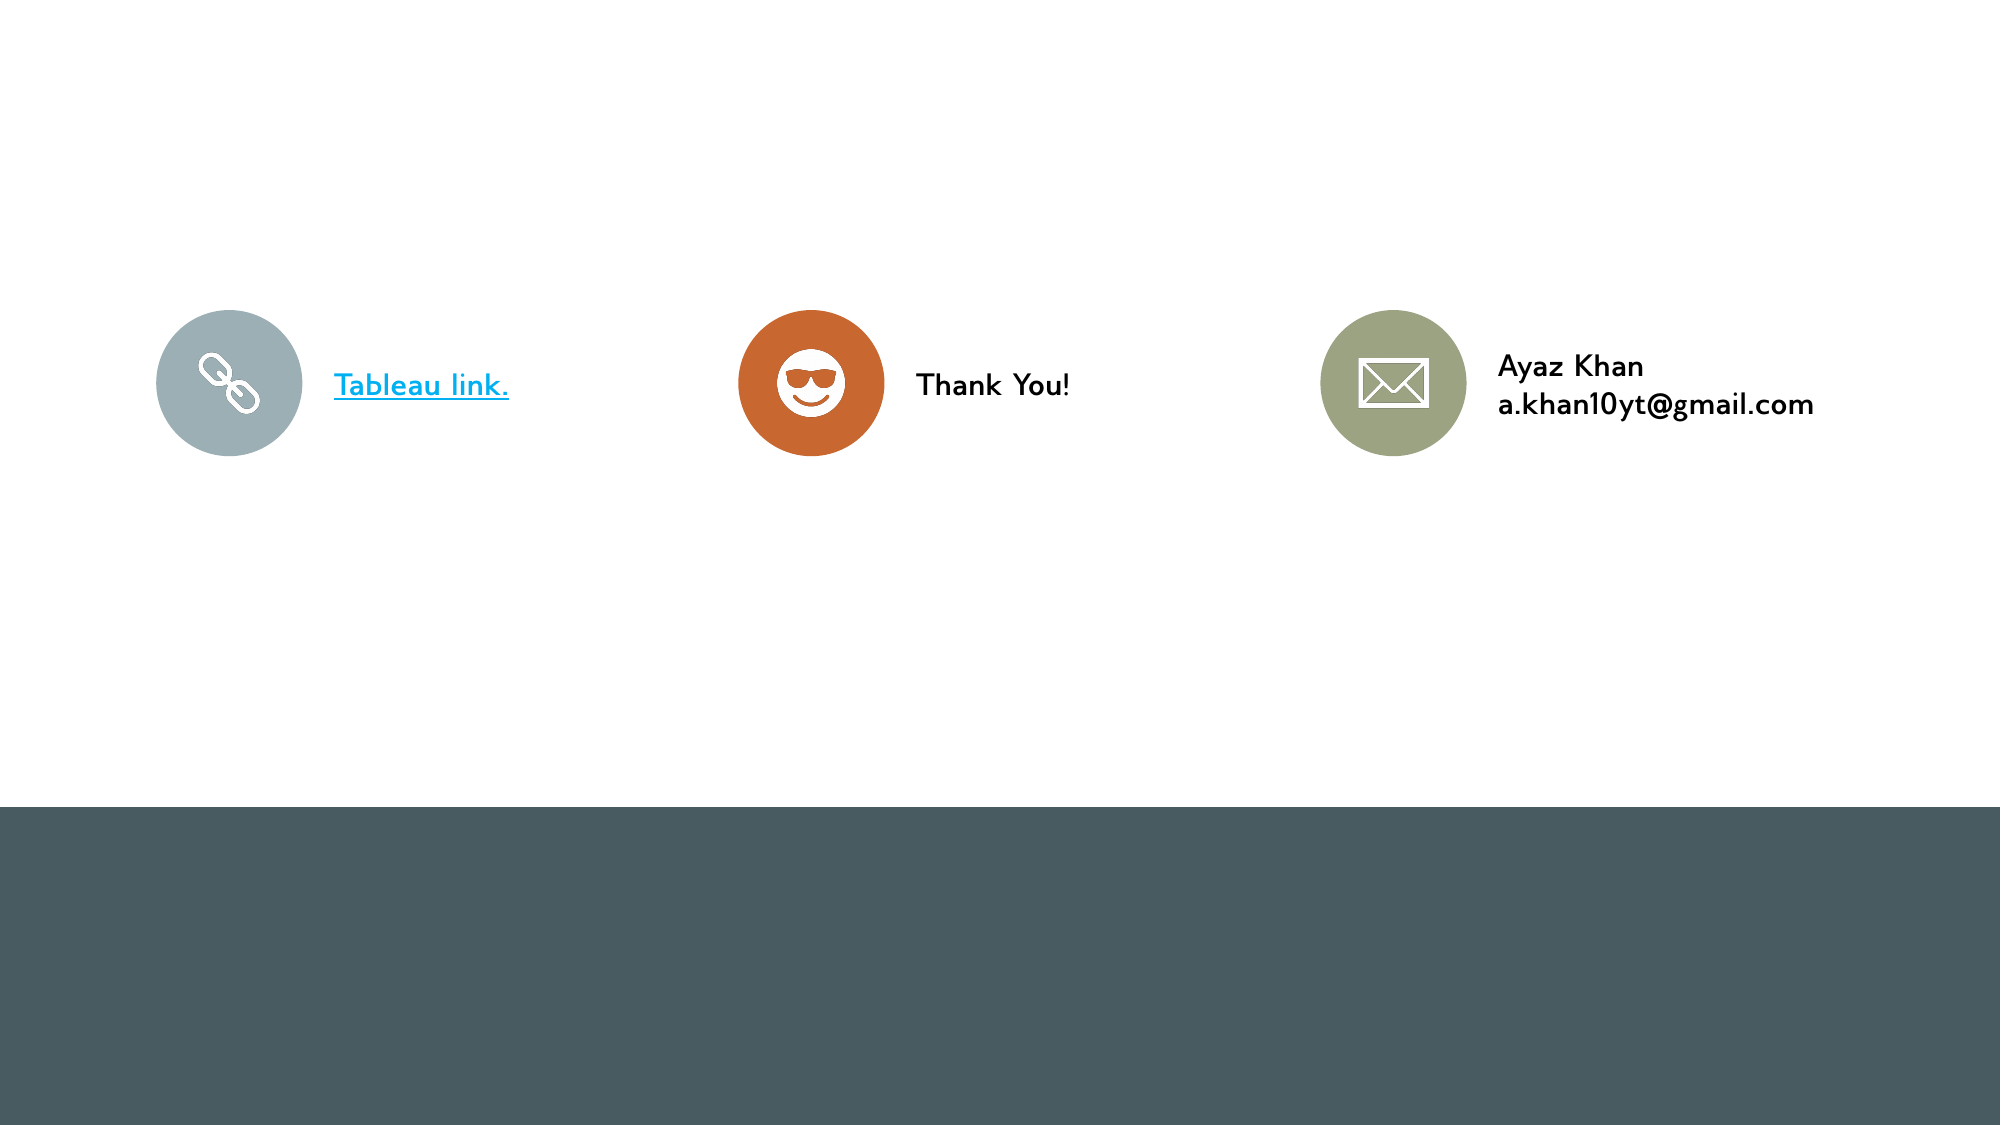

Tableau link.
Thank You!
Ayaz Khan  a.khan10yt@gmail.com